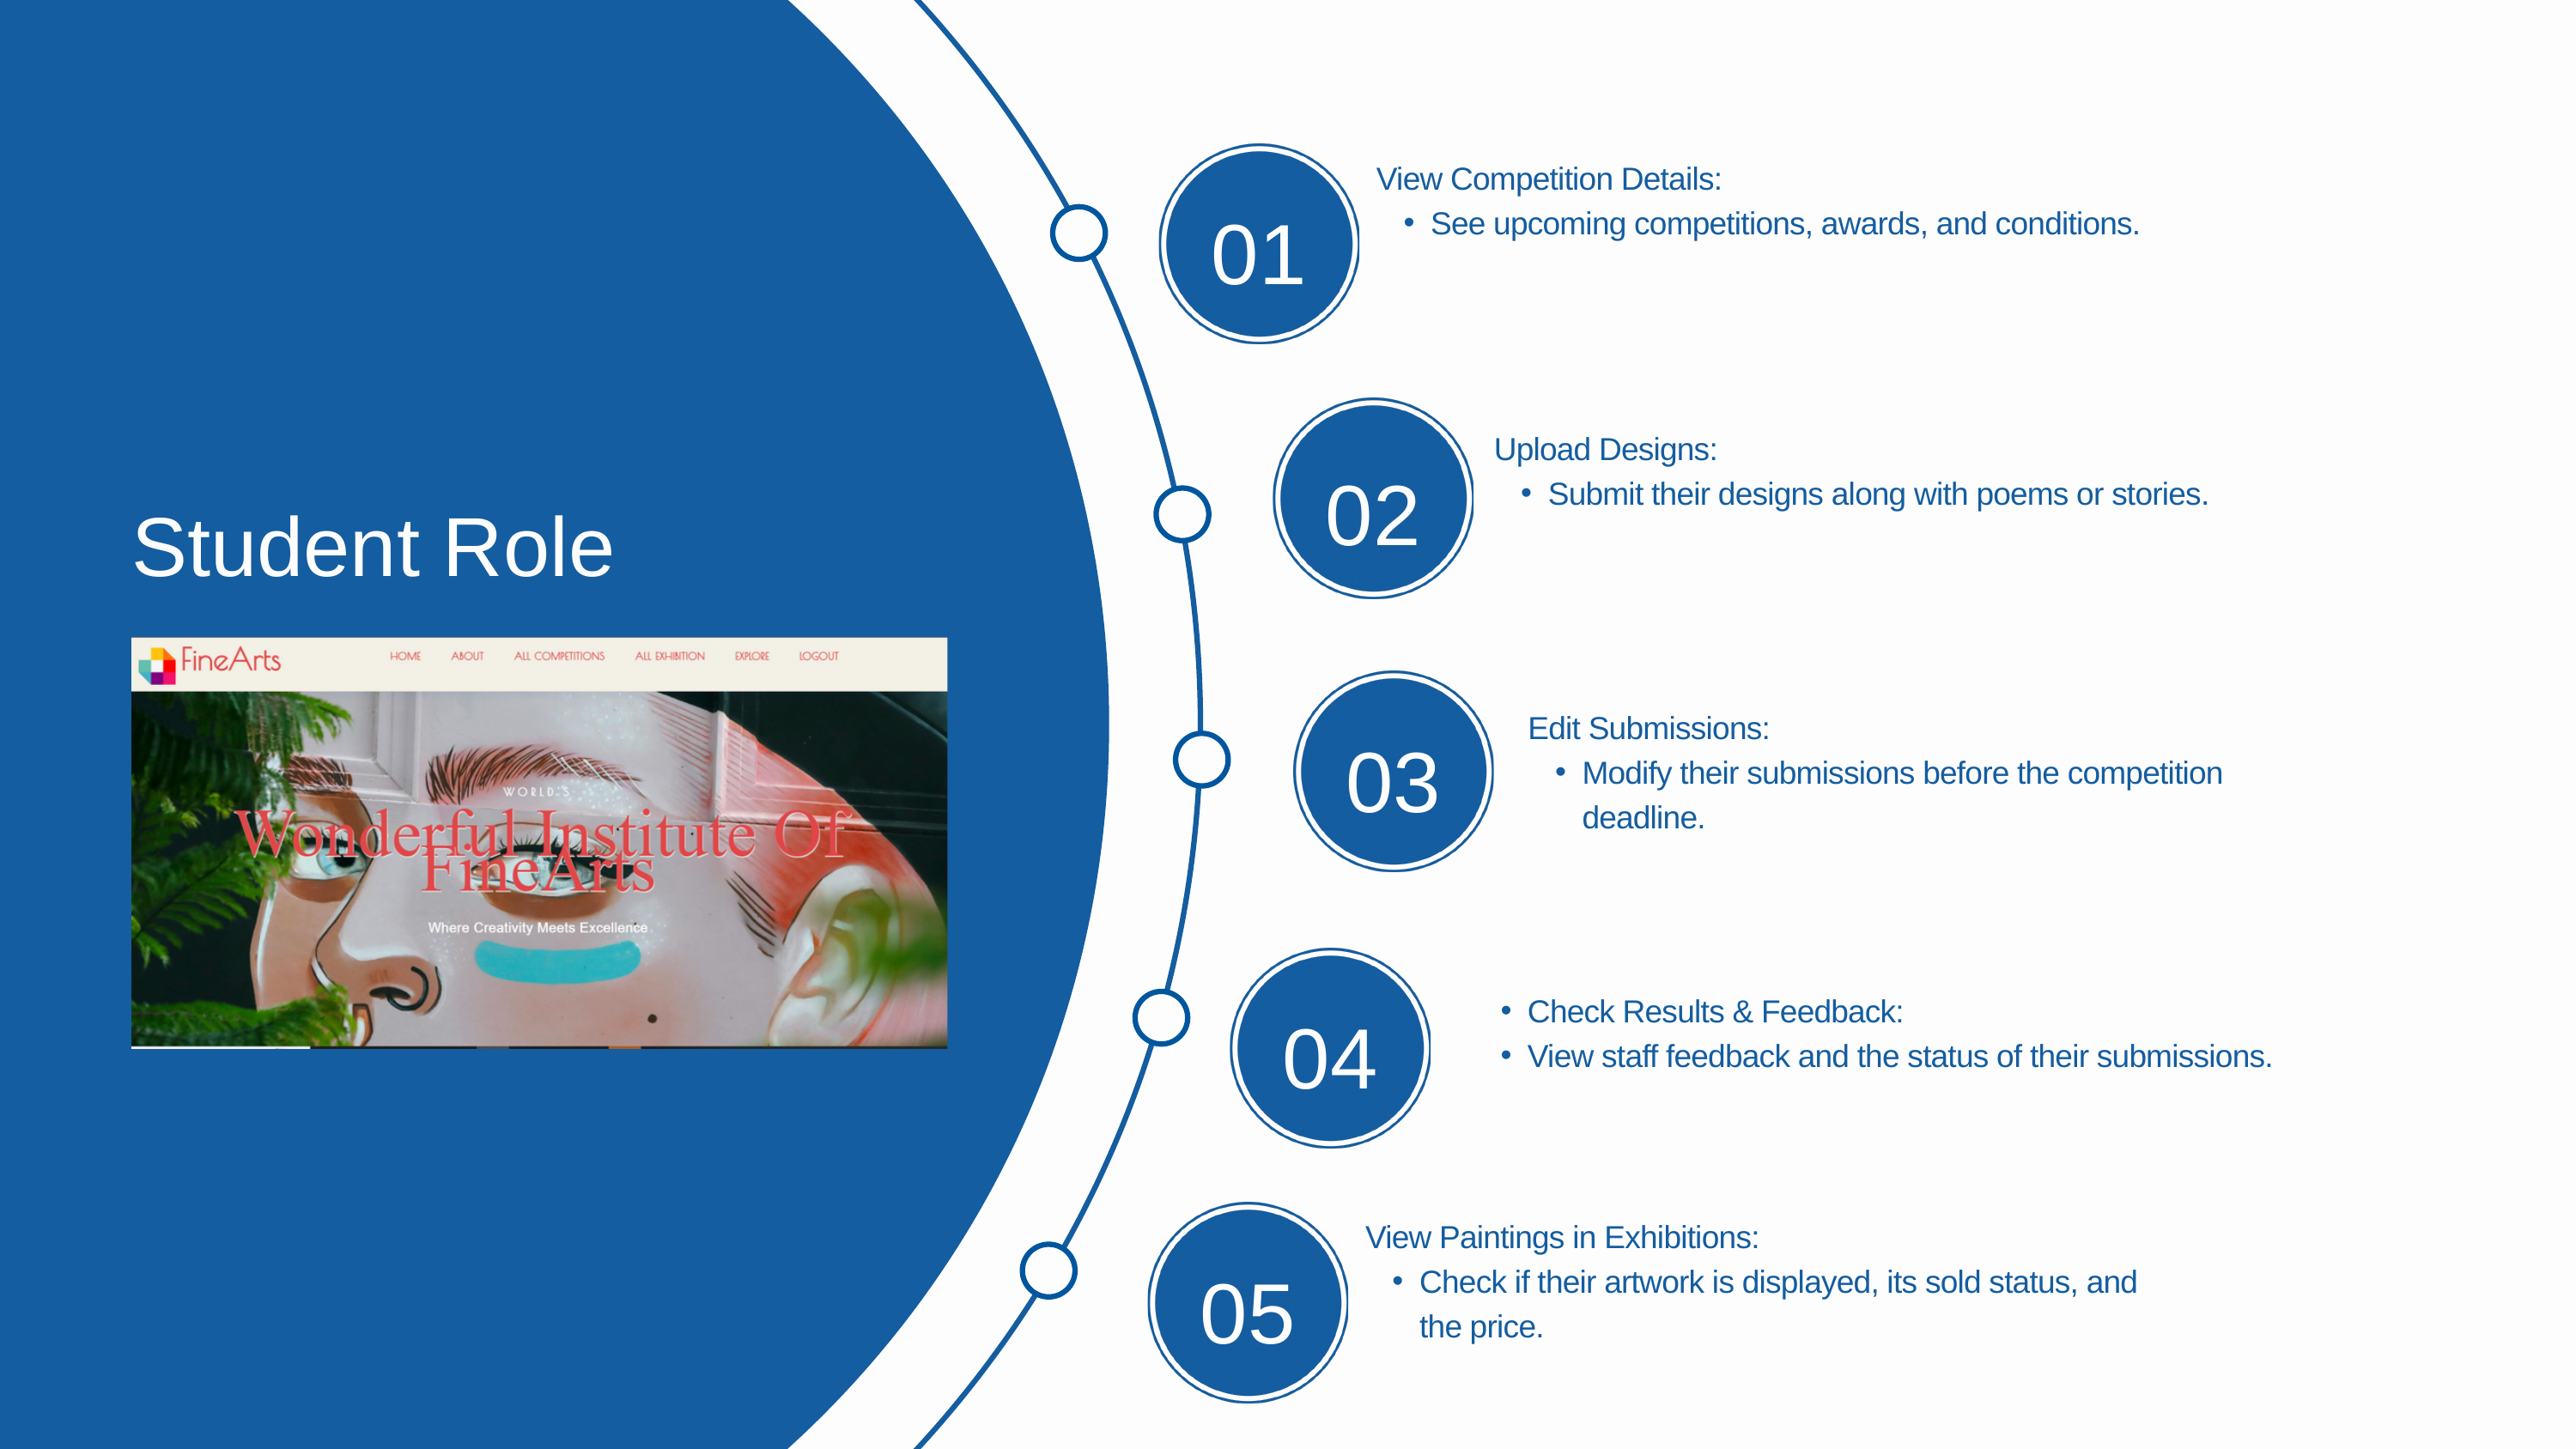

View Competition Details:
See upcoming competitions, awards, and conditions.

01

Upload Designs:
Submit their designs along with poems or stories.

02
Student Role

Edit Submissions:
Modify their submissions before the competition deadline.

03

Check Results & Feedback:
View staff feedback and the status of their submissions.

04

View Paintings in Exhibitions:
Check if their artwork is displayed, its sold status, and the price.

05